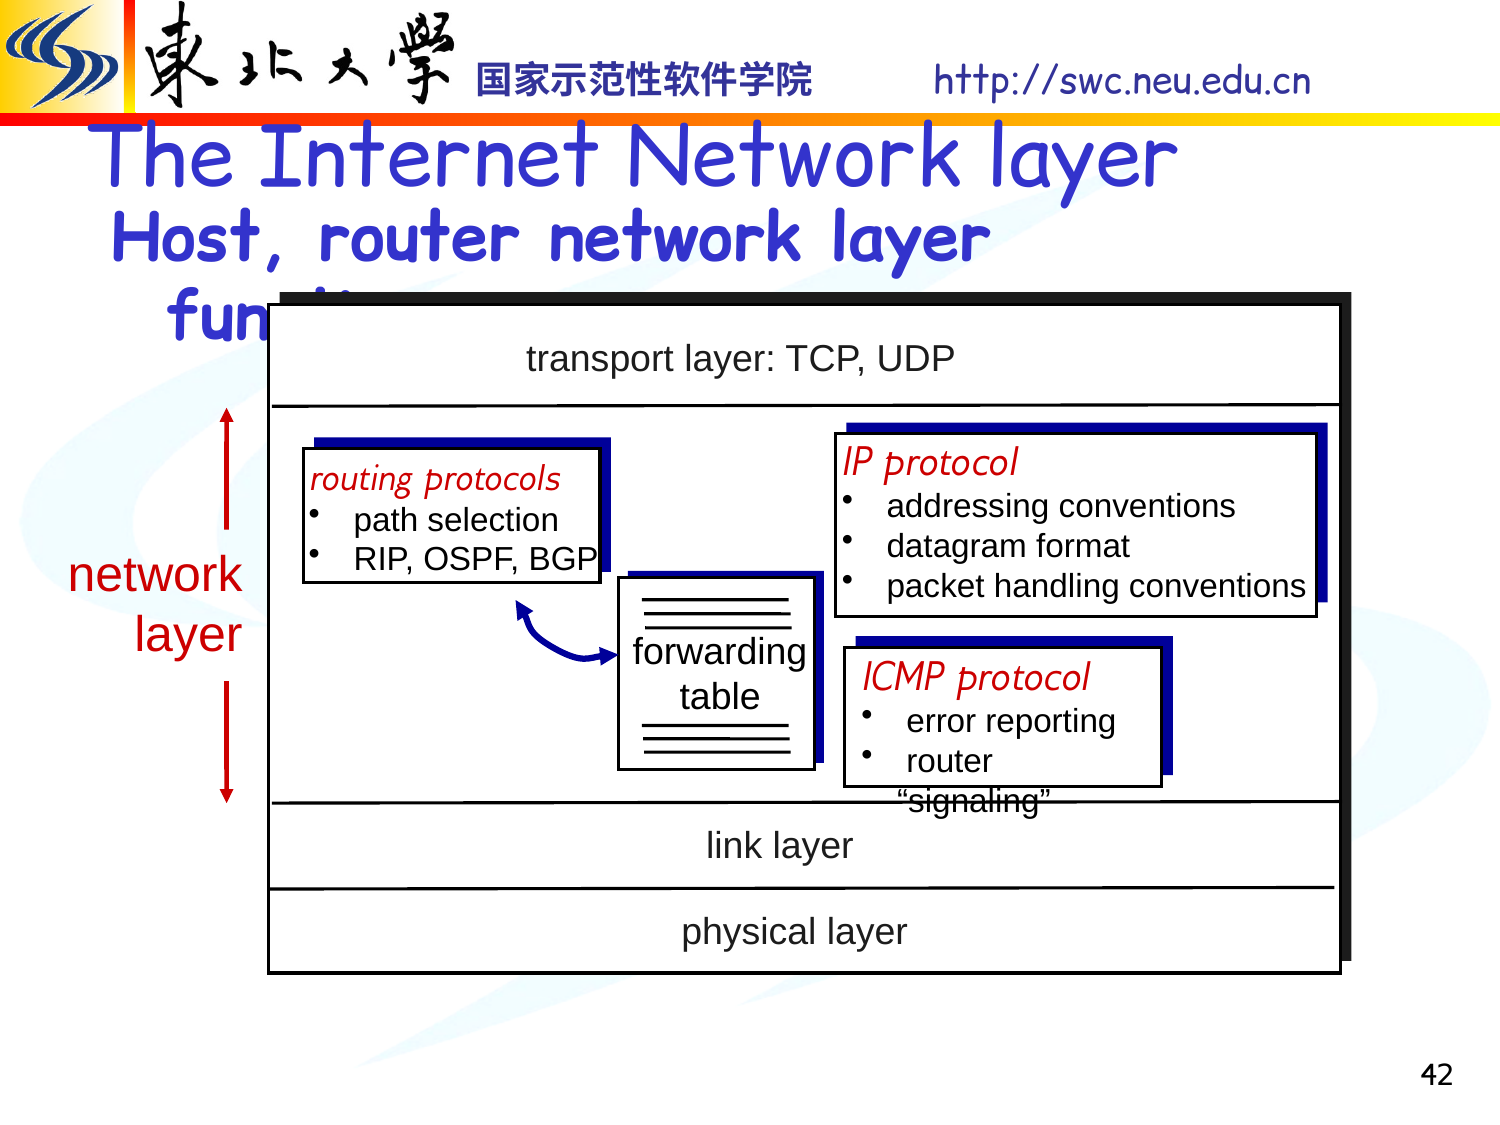

# The Internet Network layer
Host, router network layer functions:

transport layer: TCP, UDP

IP protocol
 addressing conventions
 datagram format
 packet handling conventions

routing protocols
 path selection
 RIP, OSPF, BGP

network
layer

forwarding
table

ICMP protocol
 error reporting
 router “signaling”

link layer

physical layer
42